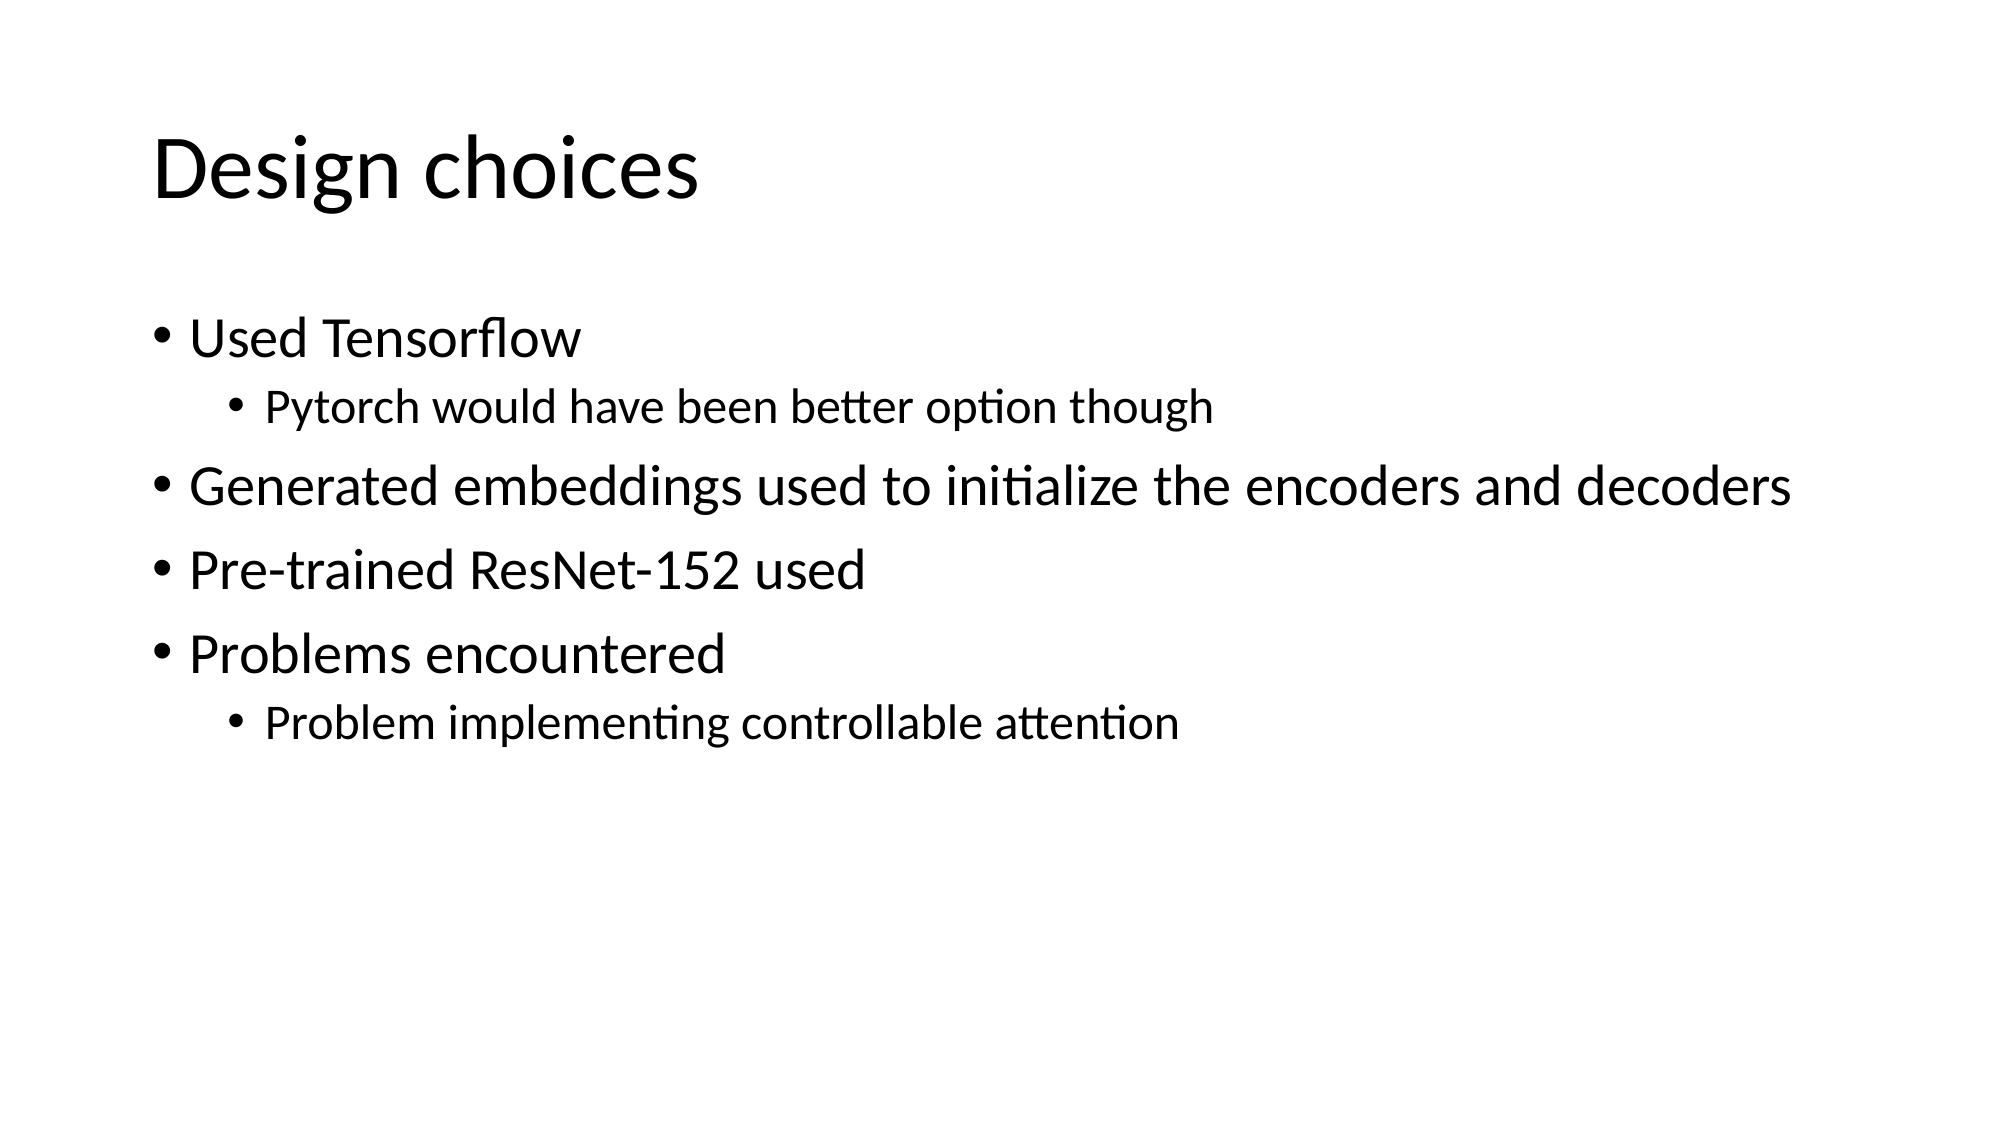

# Design choices
Used Tensorflow
Pytorch would have been better option though
Generated embeddings used to initialize the encoders and decoders
Pre-trained ResNet-152 used
Problems encountered
Problem implementing controllable attention